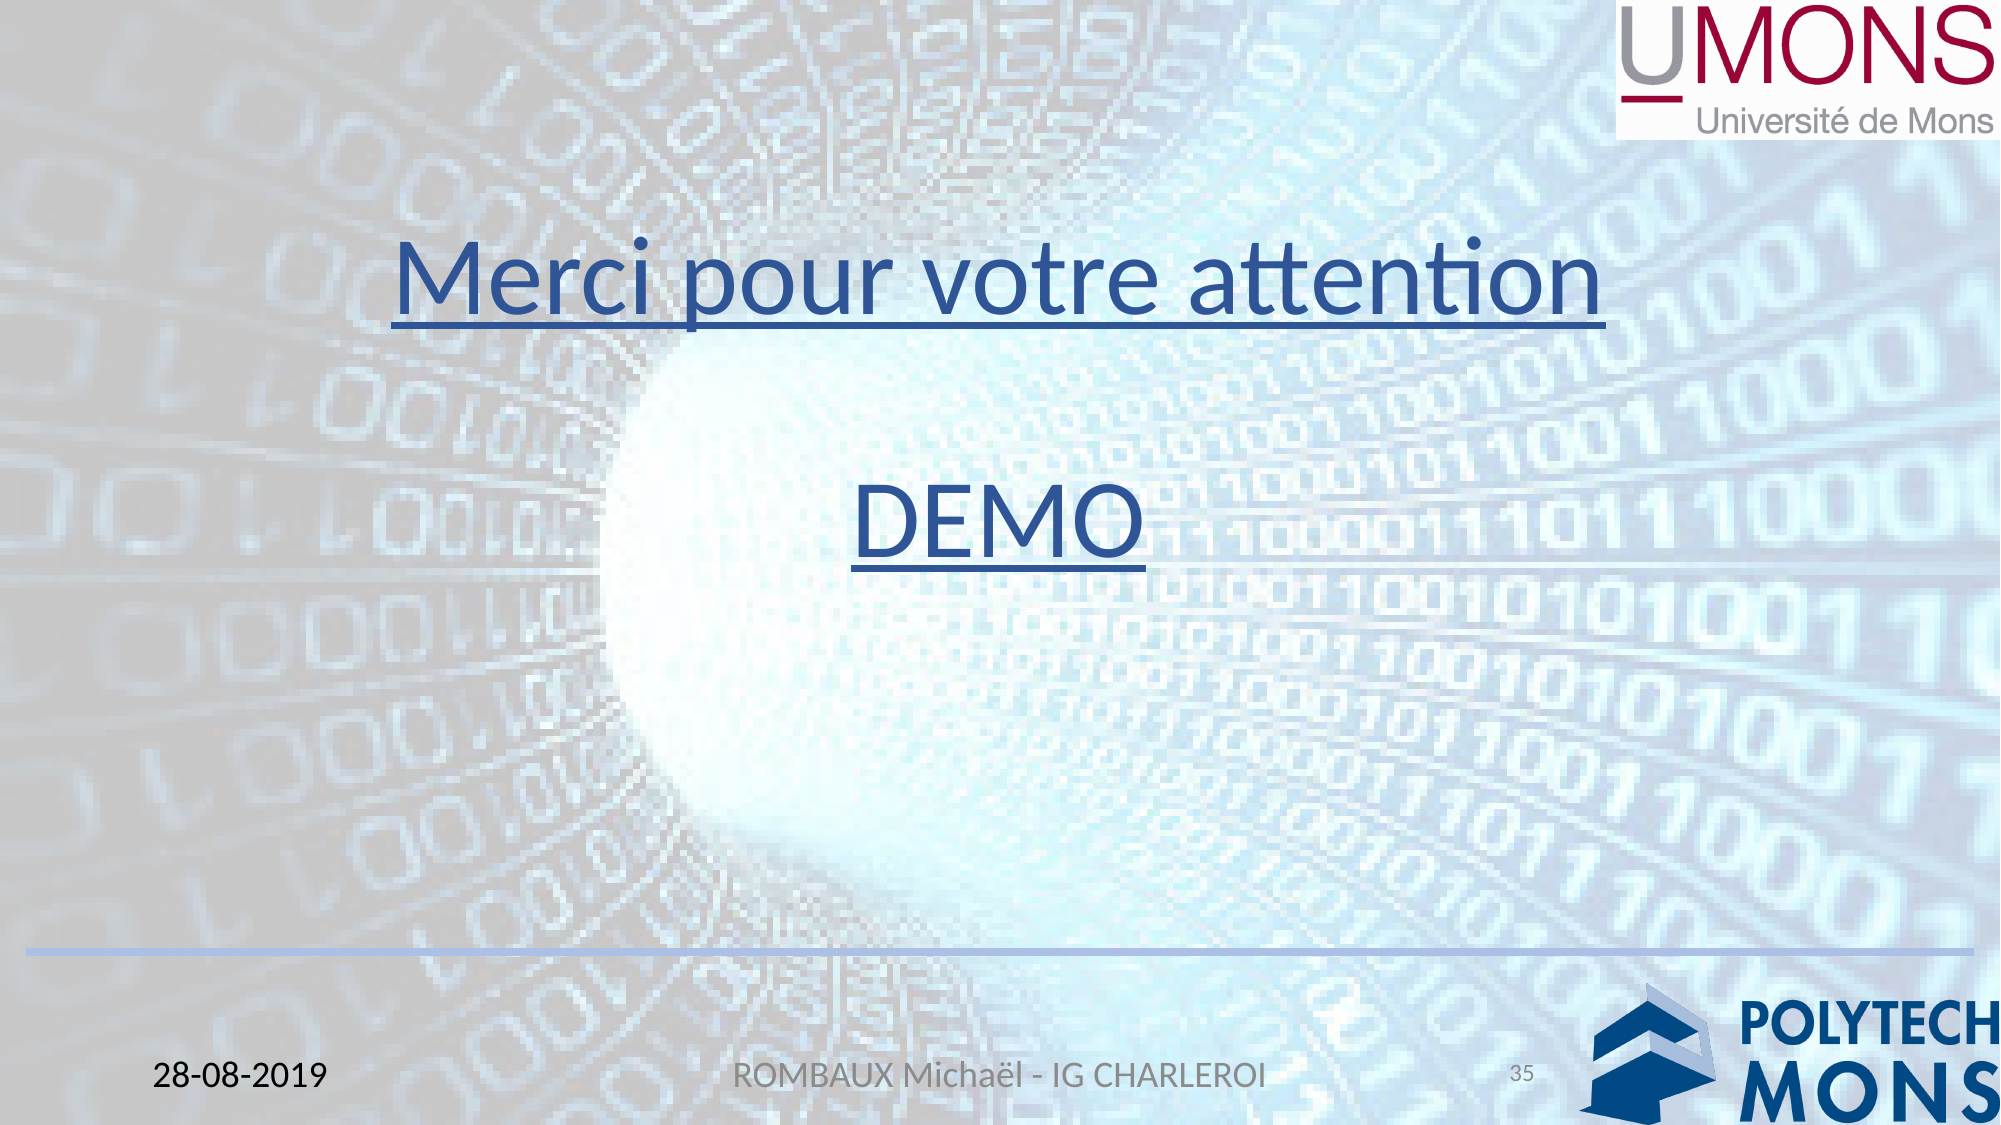

# Merci pour votre attention DEMO

35
28-08-2019
ROMBAUX Michaël - IG CHARLEROI